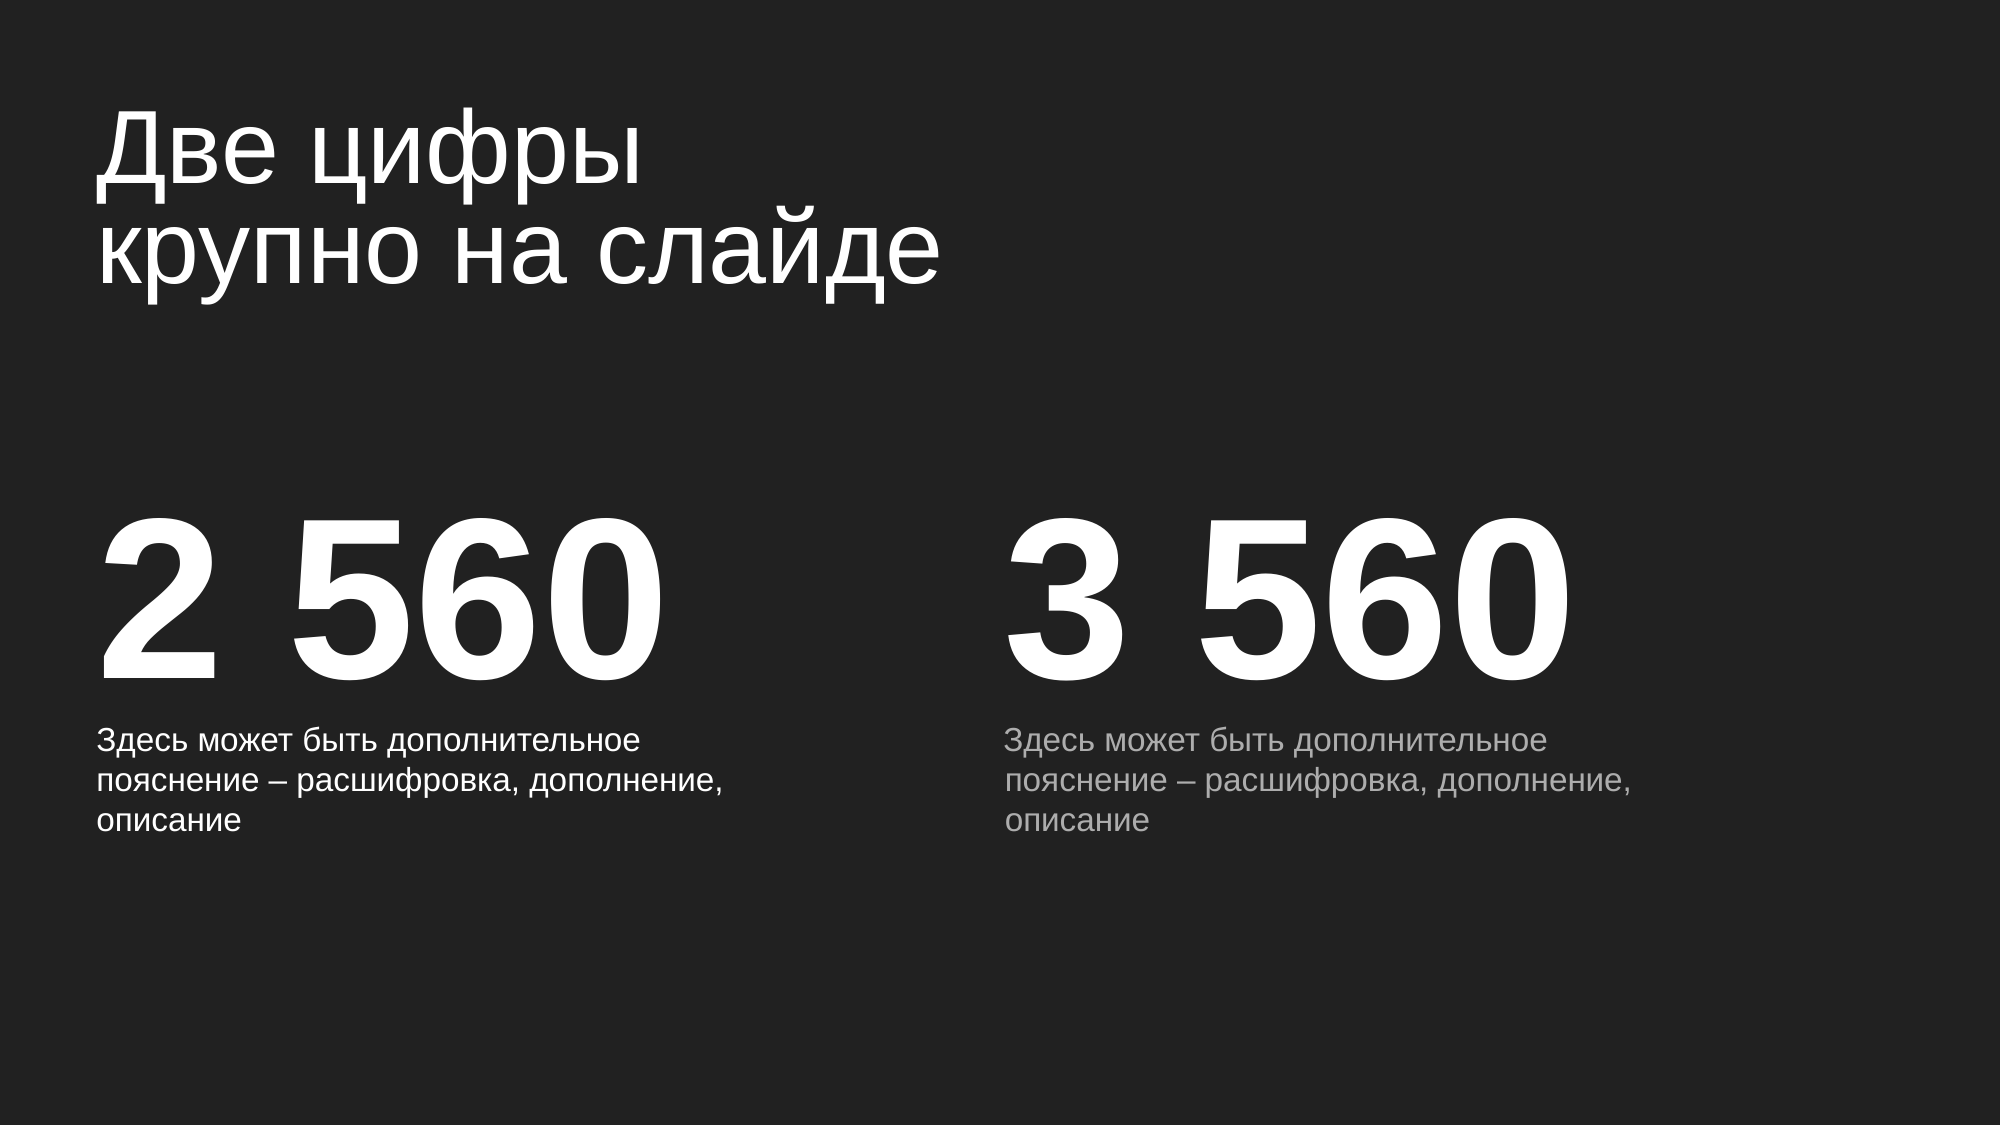

# Две цифры крупно на слайде
2 560
3 560
Здесь может быть дополнительное
пояснение – расшифровка, дополнение, описание
Здесь может быть дополнительное
пояснение – расшифровка, дополнение, описание